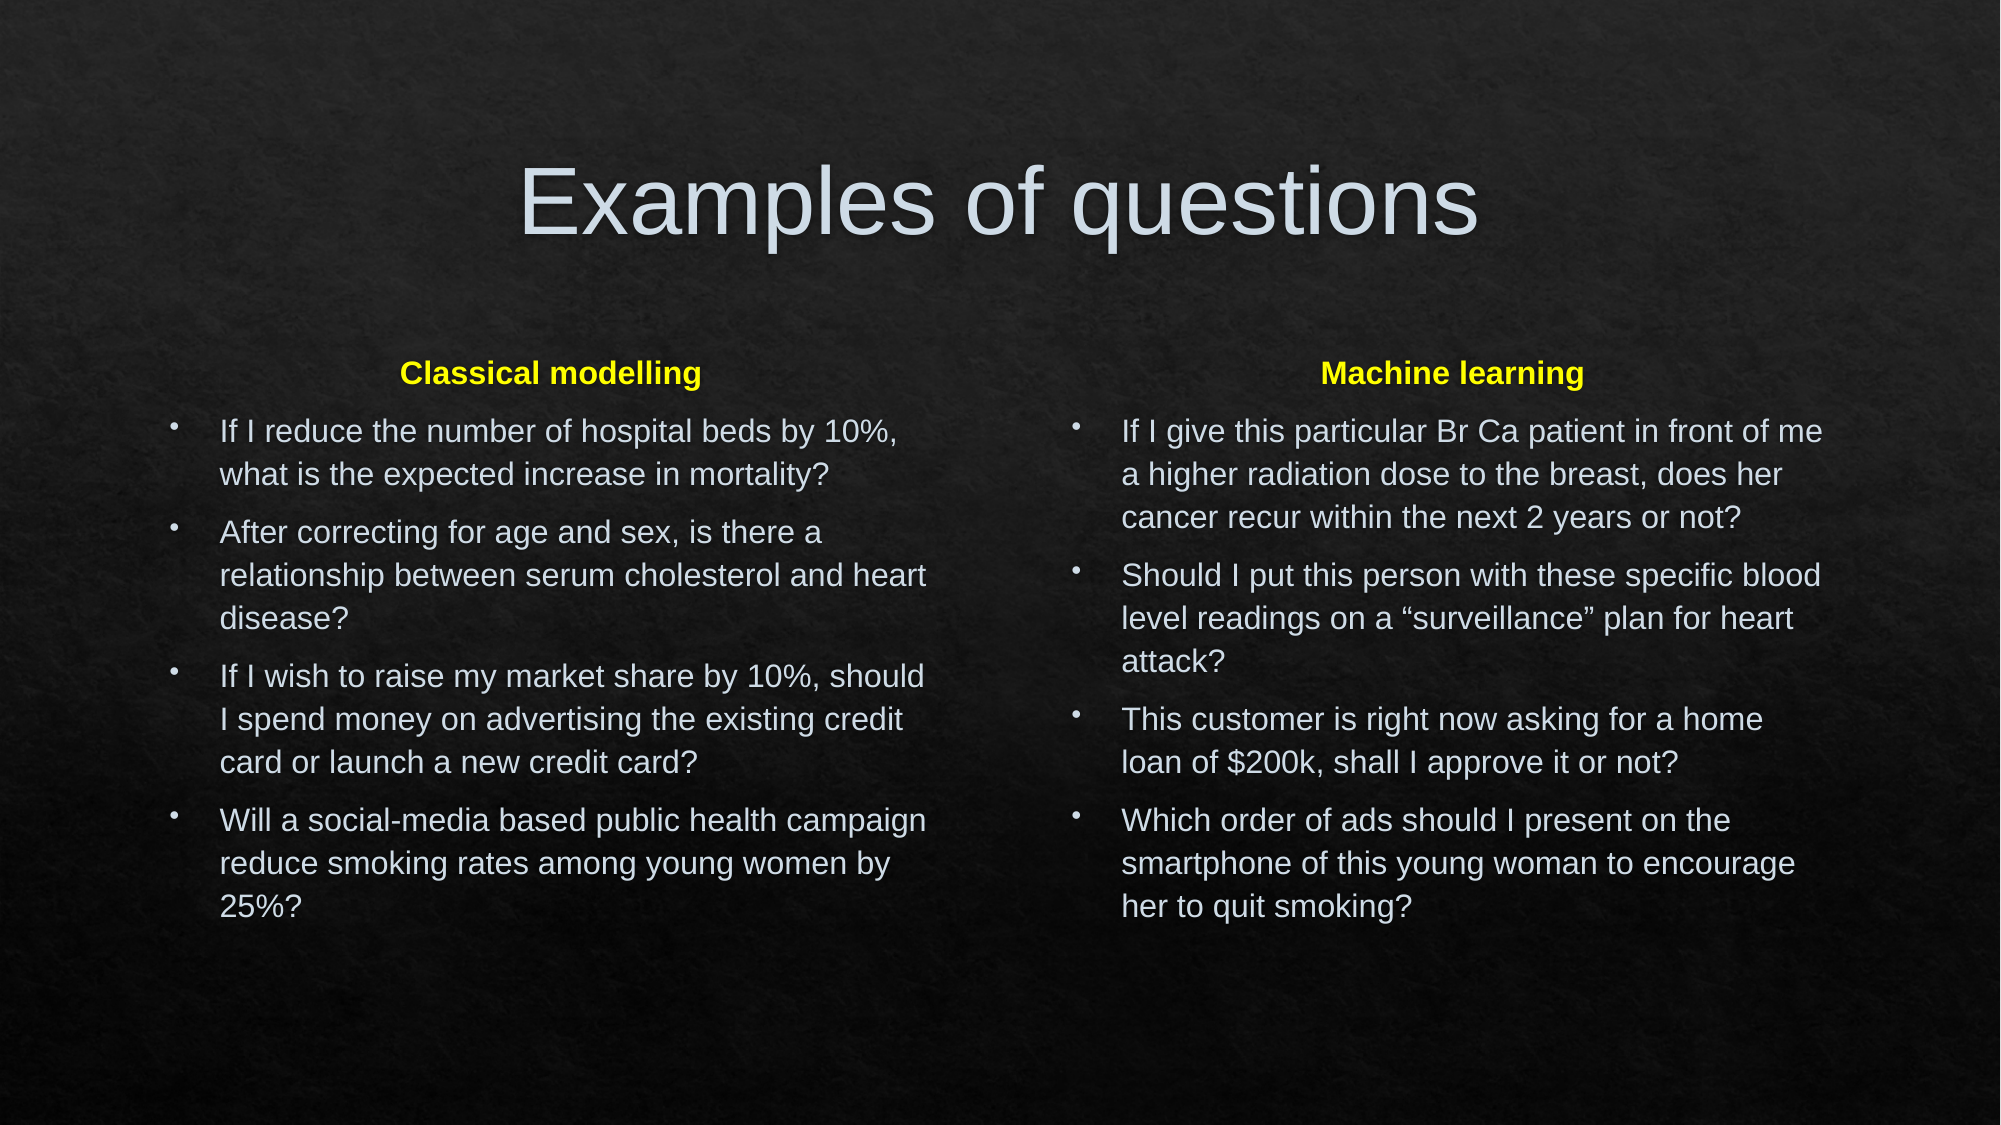

# Examples of questions
Classical modelling
If I reduce the number of hospital beds by 10%, what is the expected increase in mortality?
After correcting for age and sex, is there a relationship between serum cholesterol and heart disease?
If I wish to raise my market share by 10%, should I spend money on advertising the existing credit card or launch a new credit card?
Will a social-media based public health campaign reduce smoking rates among young women by 25%?

Machine learning
If I give this particular Br Ca patient in front of me a higher radiation dose to the breast, does her cancer recur within the next 2 years or not?
Should I put this person with these specific blood level readings on a “surveillance” plan for heart attack?
This customer is right now asking for a home loan of $200k, shall I approve it or not?
Which order of ads should I present on the smartphone of this young woman to encourage her to quit smoking?